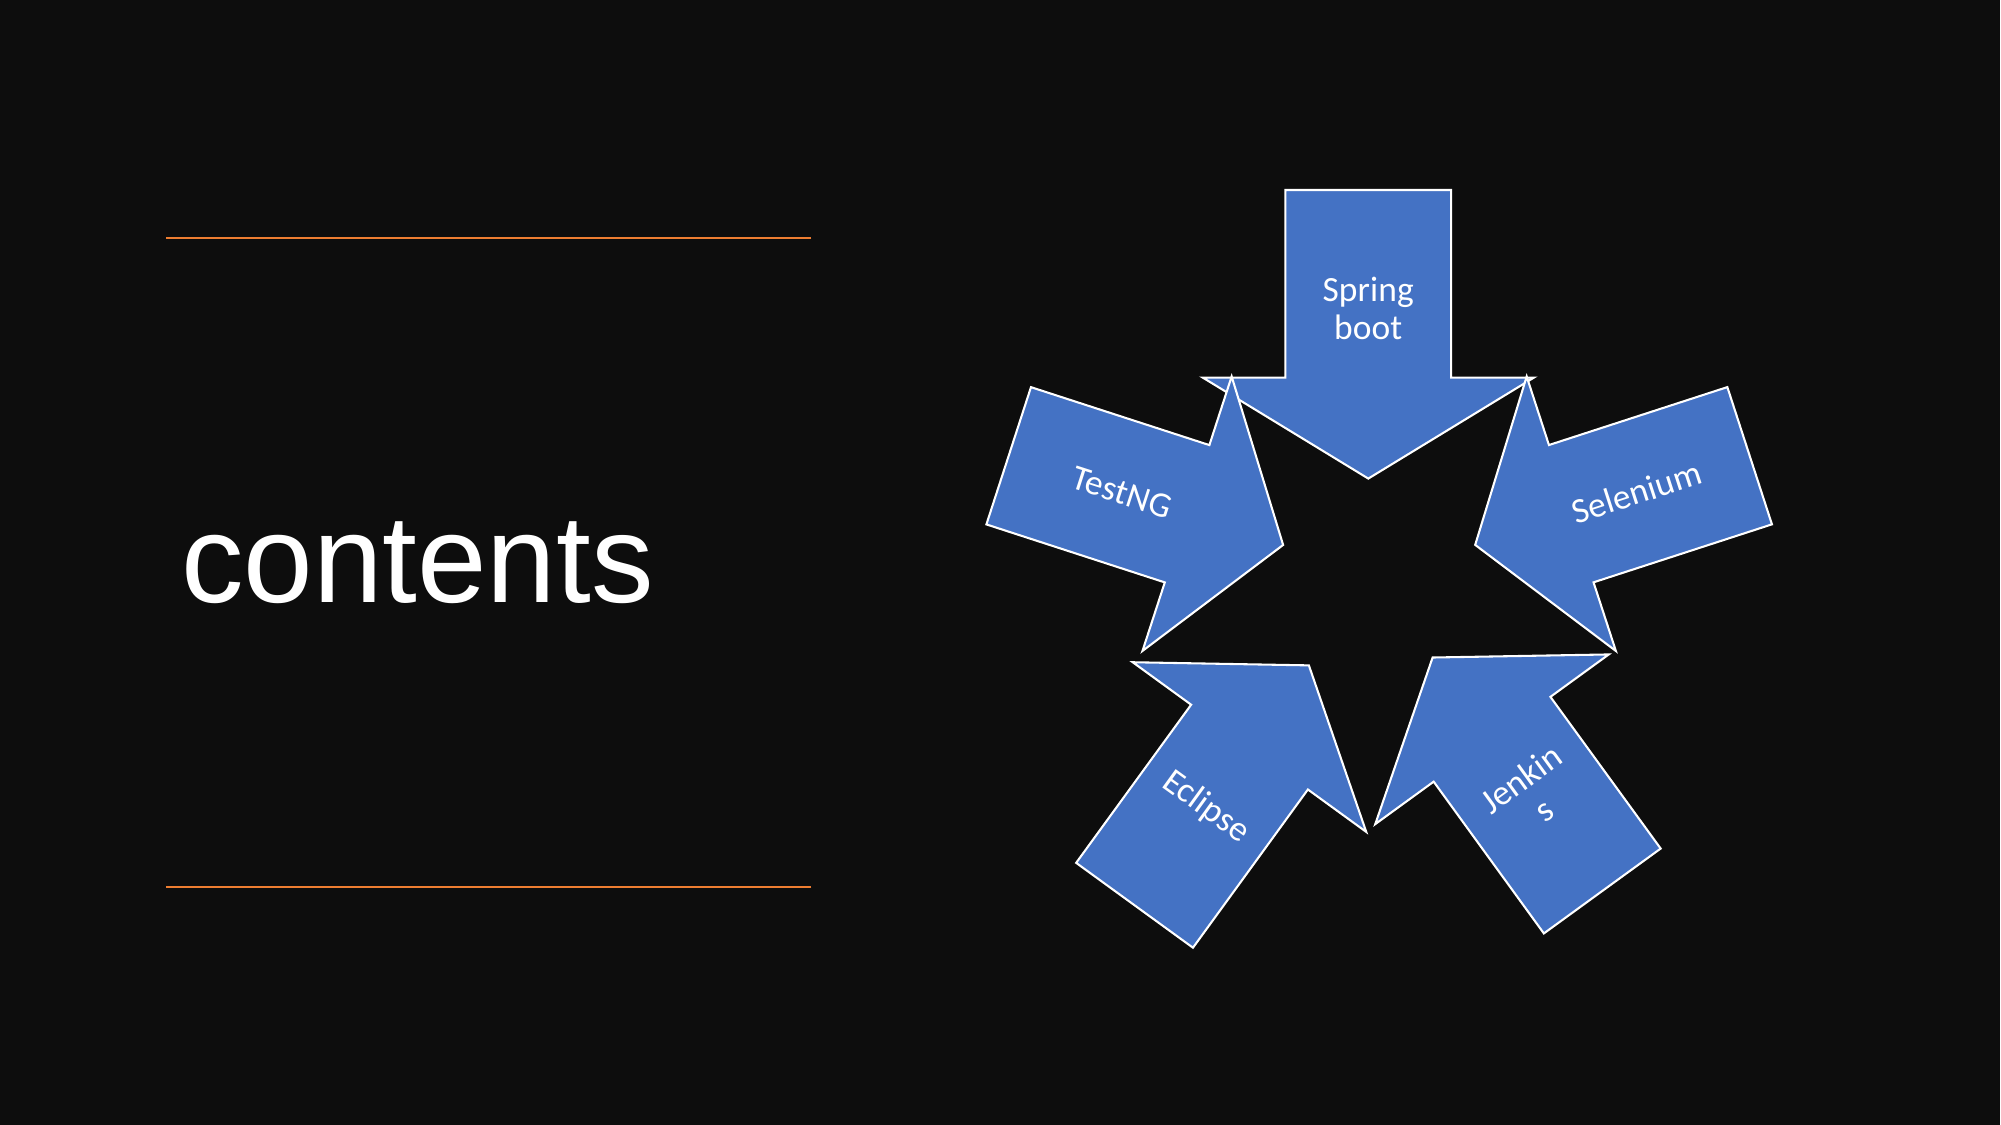

Spring boot
Selenium
Jenkins
Eclipse
TestNG
# contents